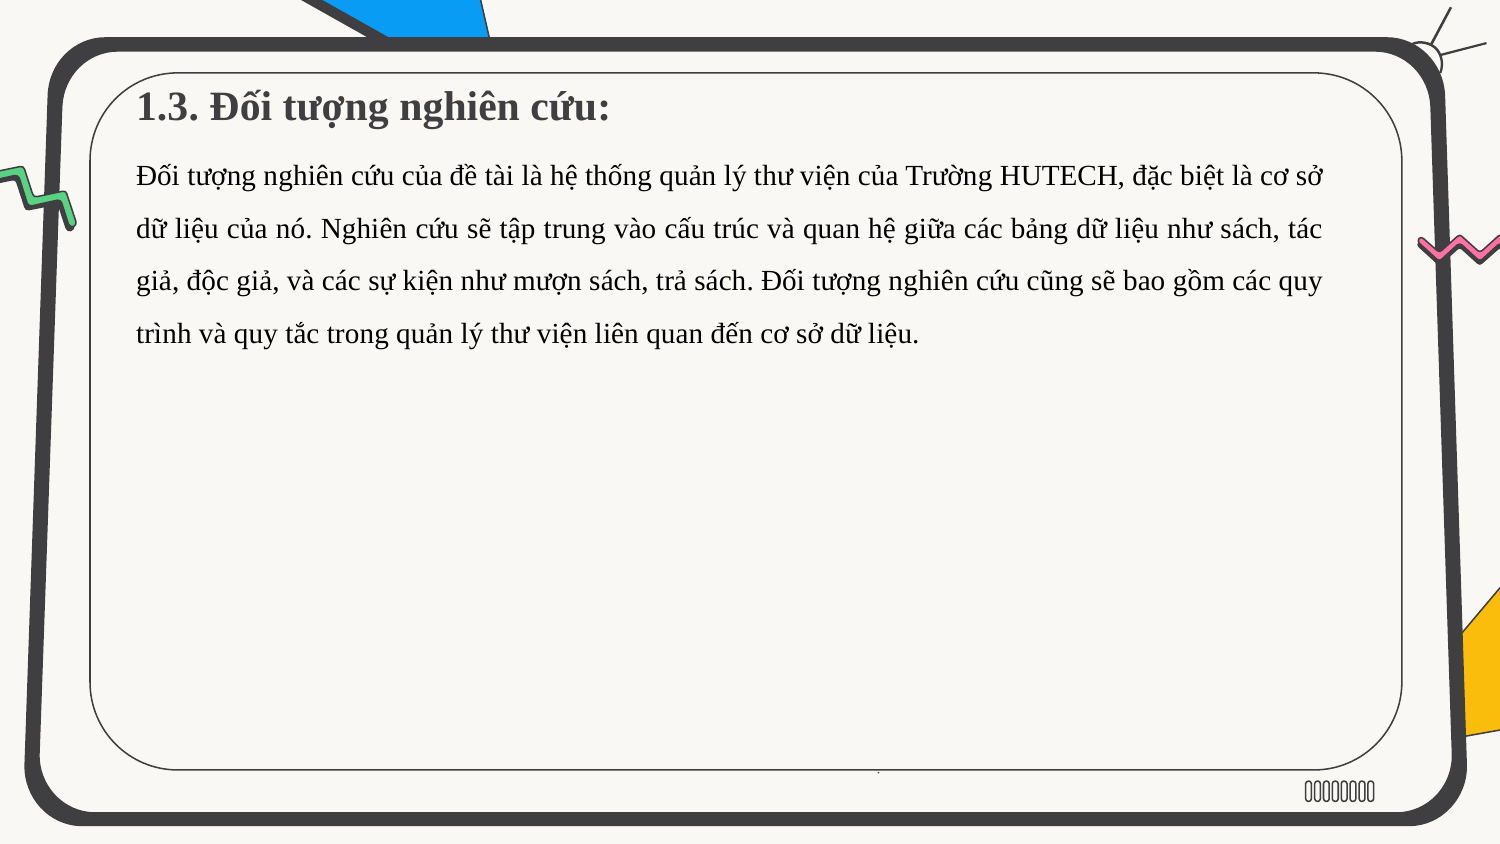

1.3. Đối tượng nghiên cứu:
Đối tượng nghiên cứu của đề tài là hệ thống quản lý thư viện của Trường HUTECH, đặc biệt là cơ sở dữ liệu của nó. Nghiên cứu sẽ tập trung vào cấu trúc và quan hệ giữa các bảng dữ liệu như sách, tác giả, độc giả, và các sự kiện như mượn sách, trả sách. Đối tượng nghiên cứu cũng sẽ bao gồm các quy trình và quy tắc trong quản lý thư viện liên quan đến cơ sở dữ liệu.